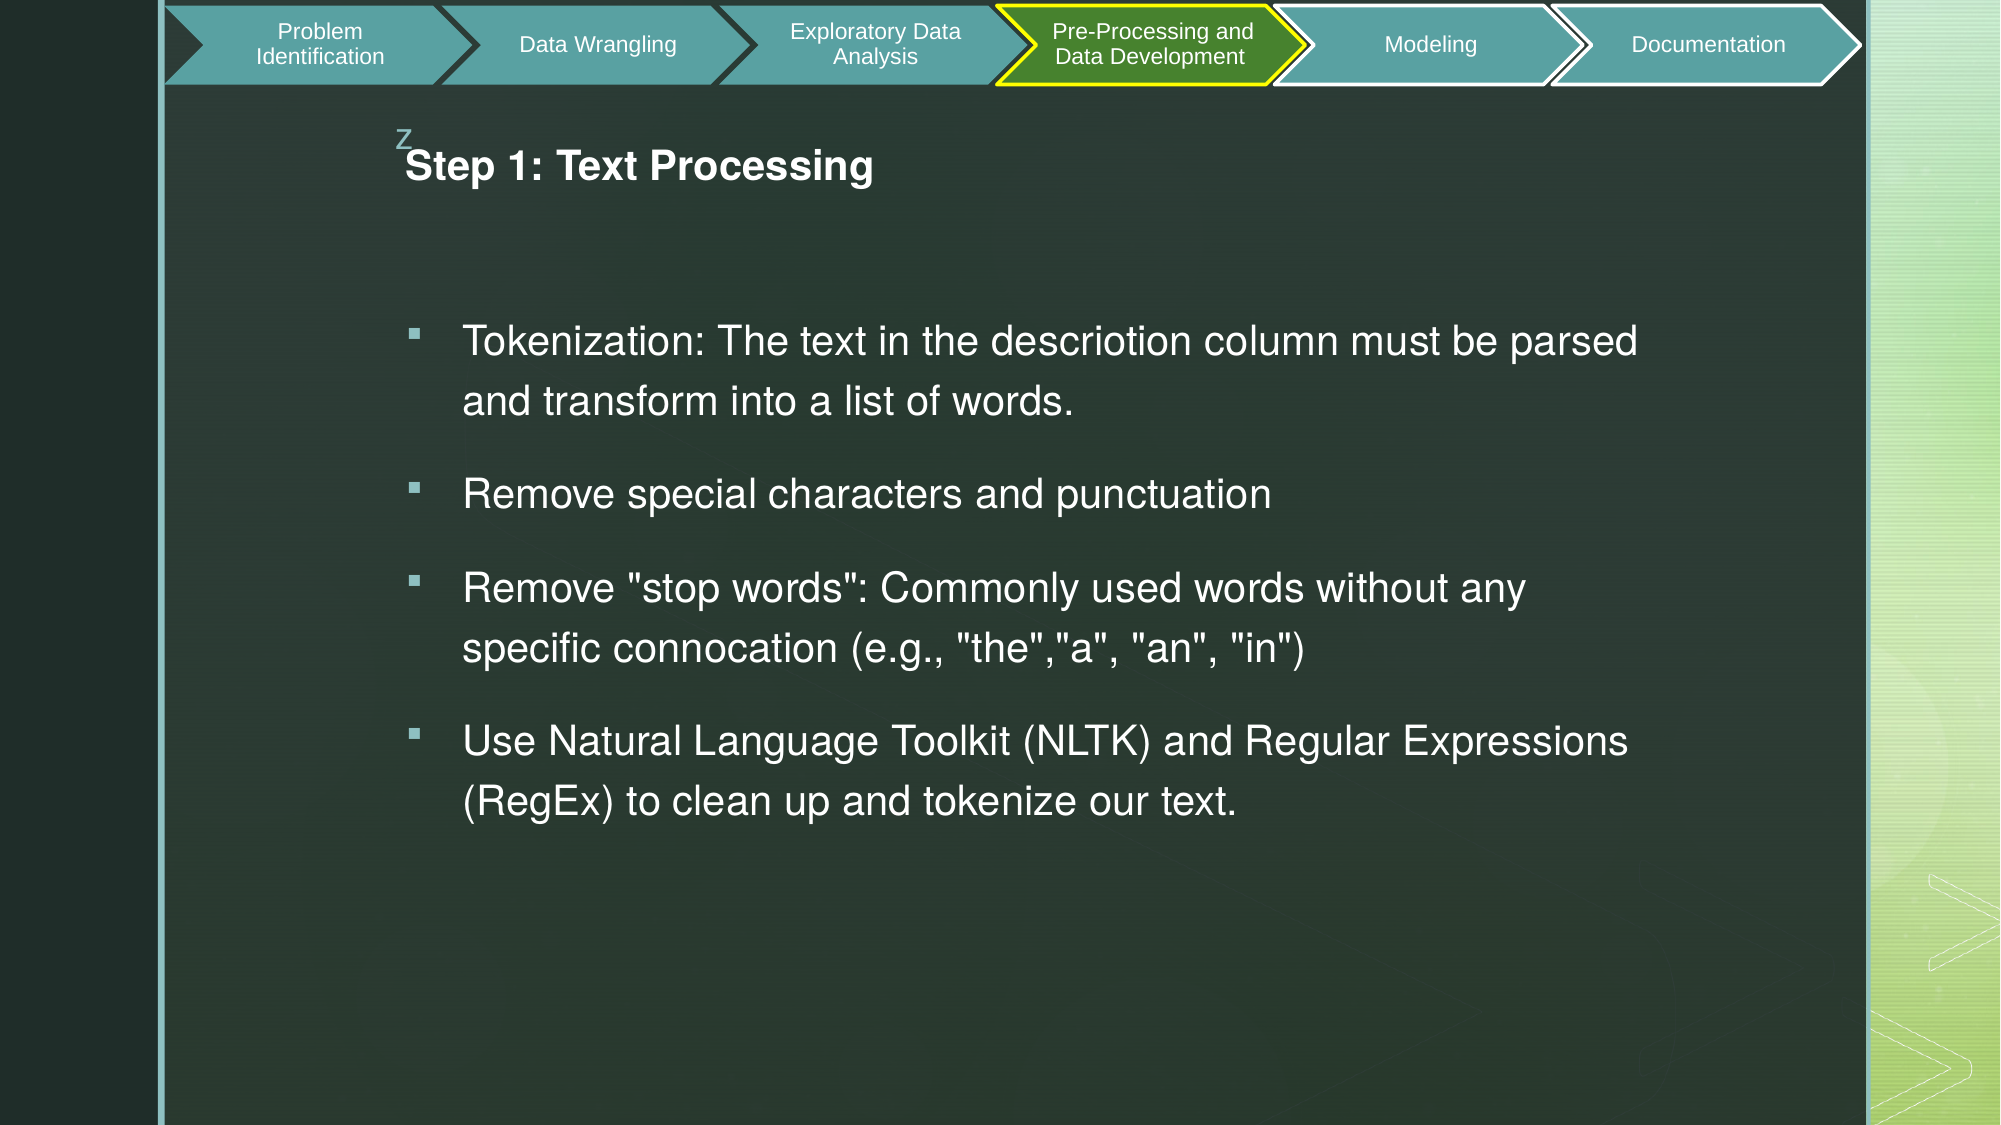

Problem Identification
Data Wrangling
Exploratory Data Analysis
Pre-Processing and Data Development
Modeling
Documentation
Step 1: Text Processing
Tokenization: The text in the descriotion column must be parsed and transform into a list of words.
Remove special characters and punctuation
Remove "stop words": Commonly used words without any specific connocation (e.g., "the","a", "an", "in")
Use Natural Language Toolkit (NLTK) and Regular Expressions (RegEx) to clean up and tokenize our text.